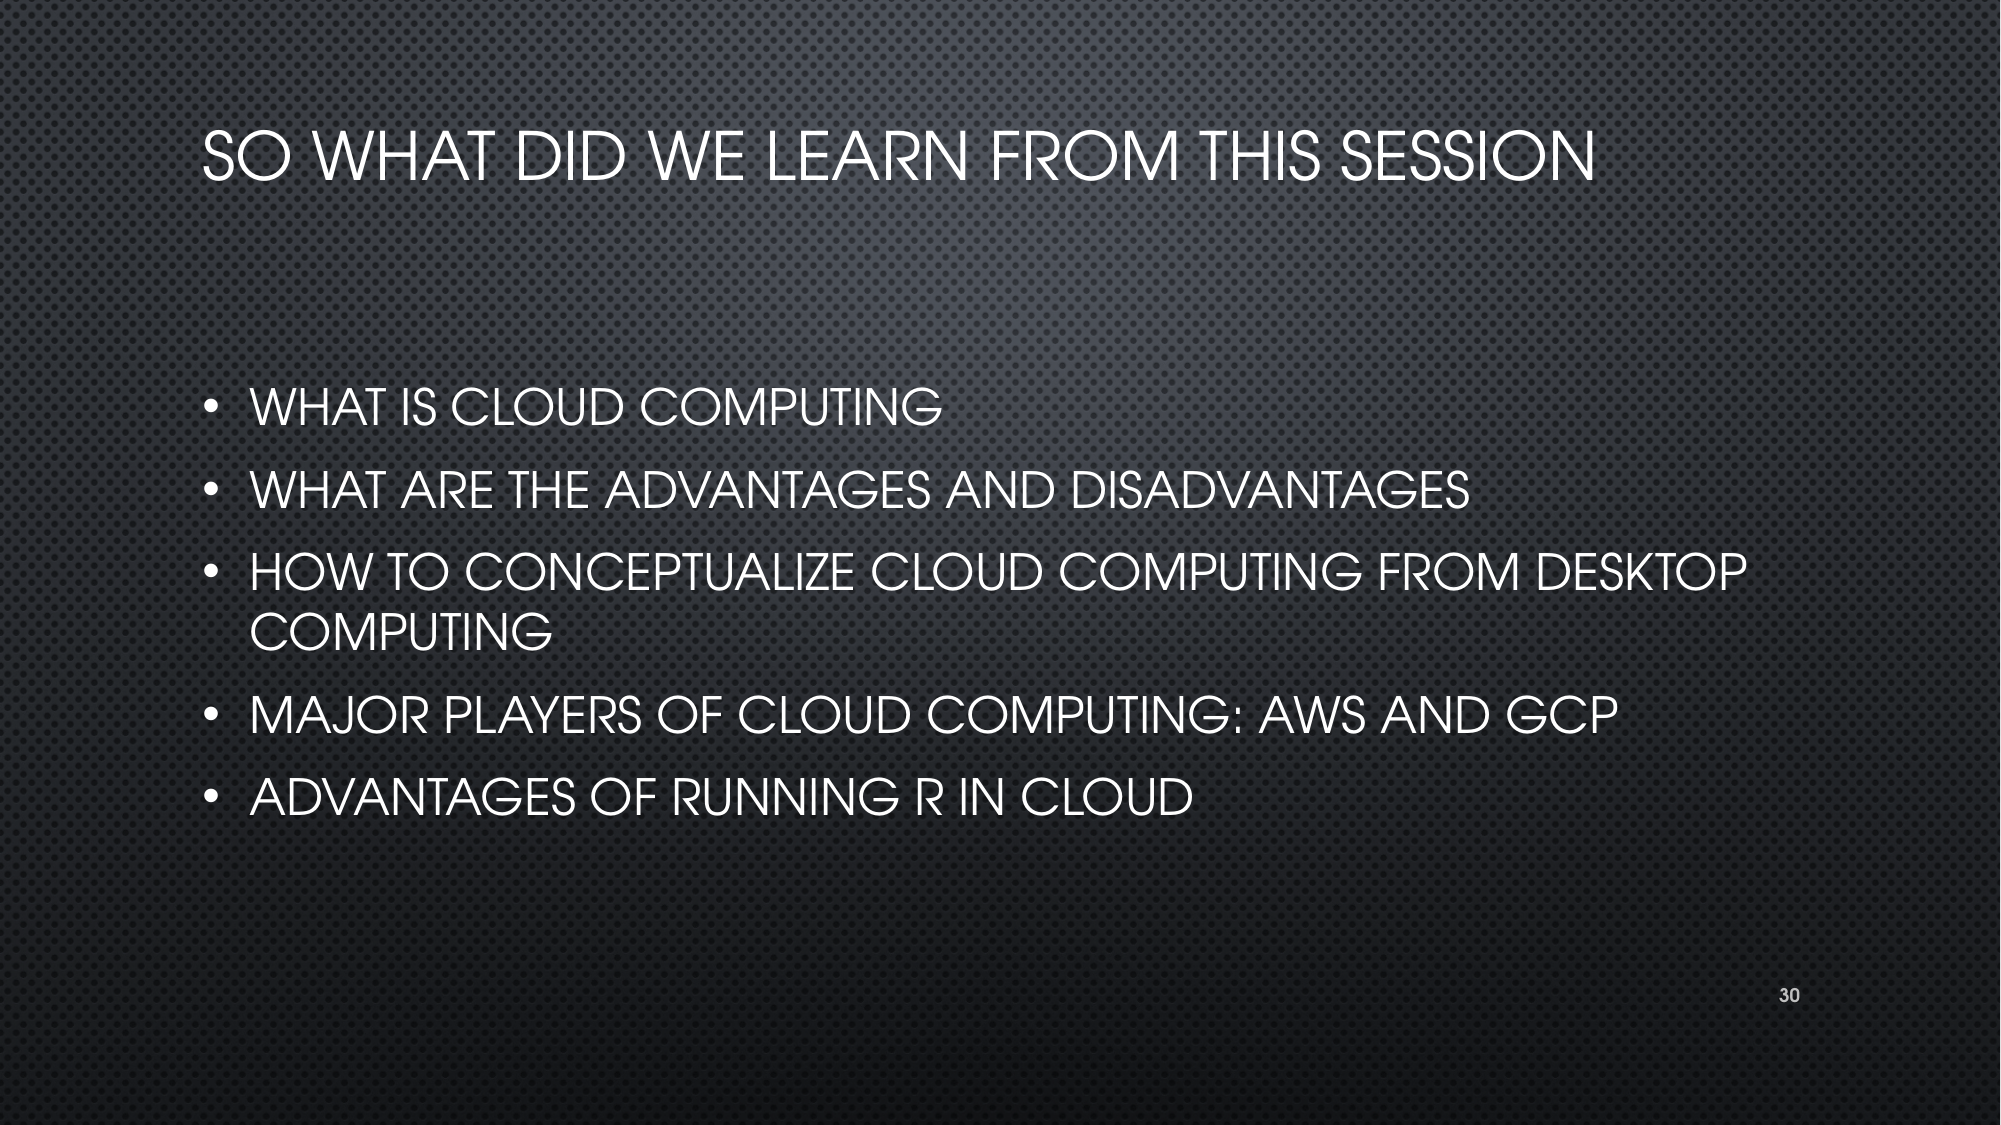

# So what did we learn from this session
What is cloud computing
What are the advantages and disadvantages
How to conceptualize cloud computing from desktop computing
Major players of cloud computing: aws and gcp
Advantages of running r in cloud
30